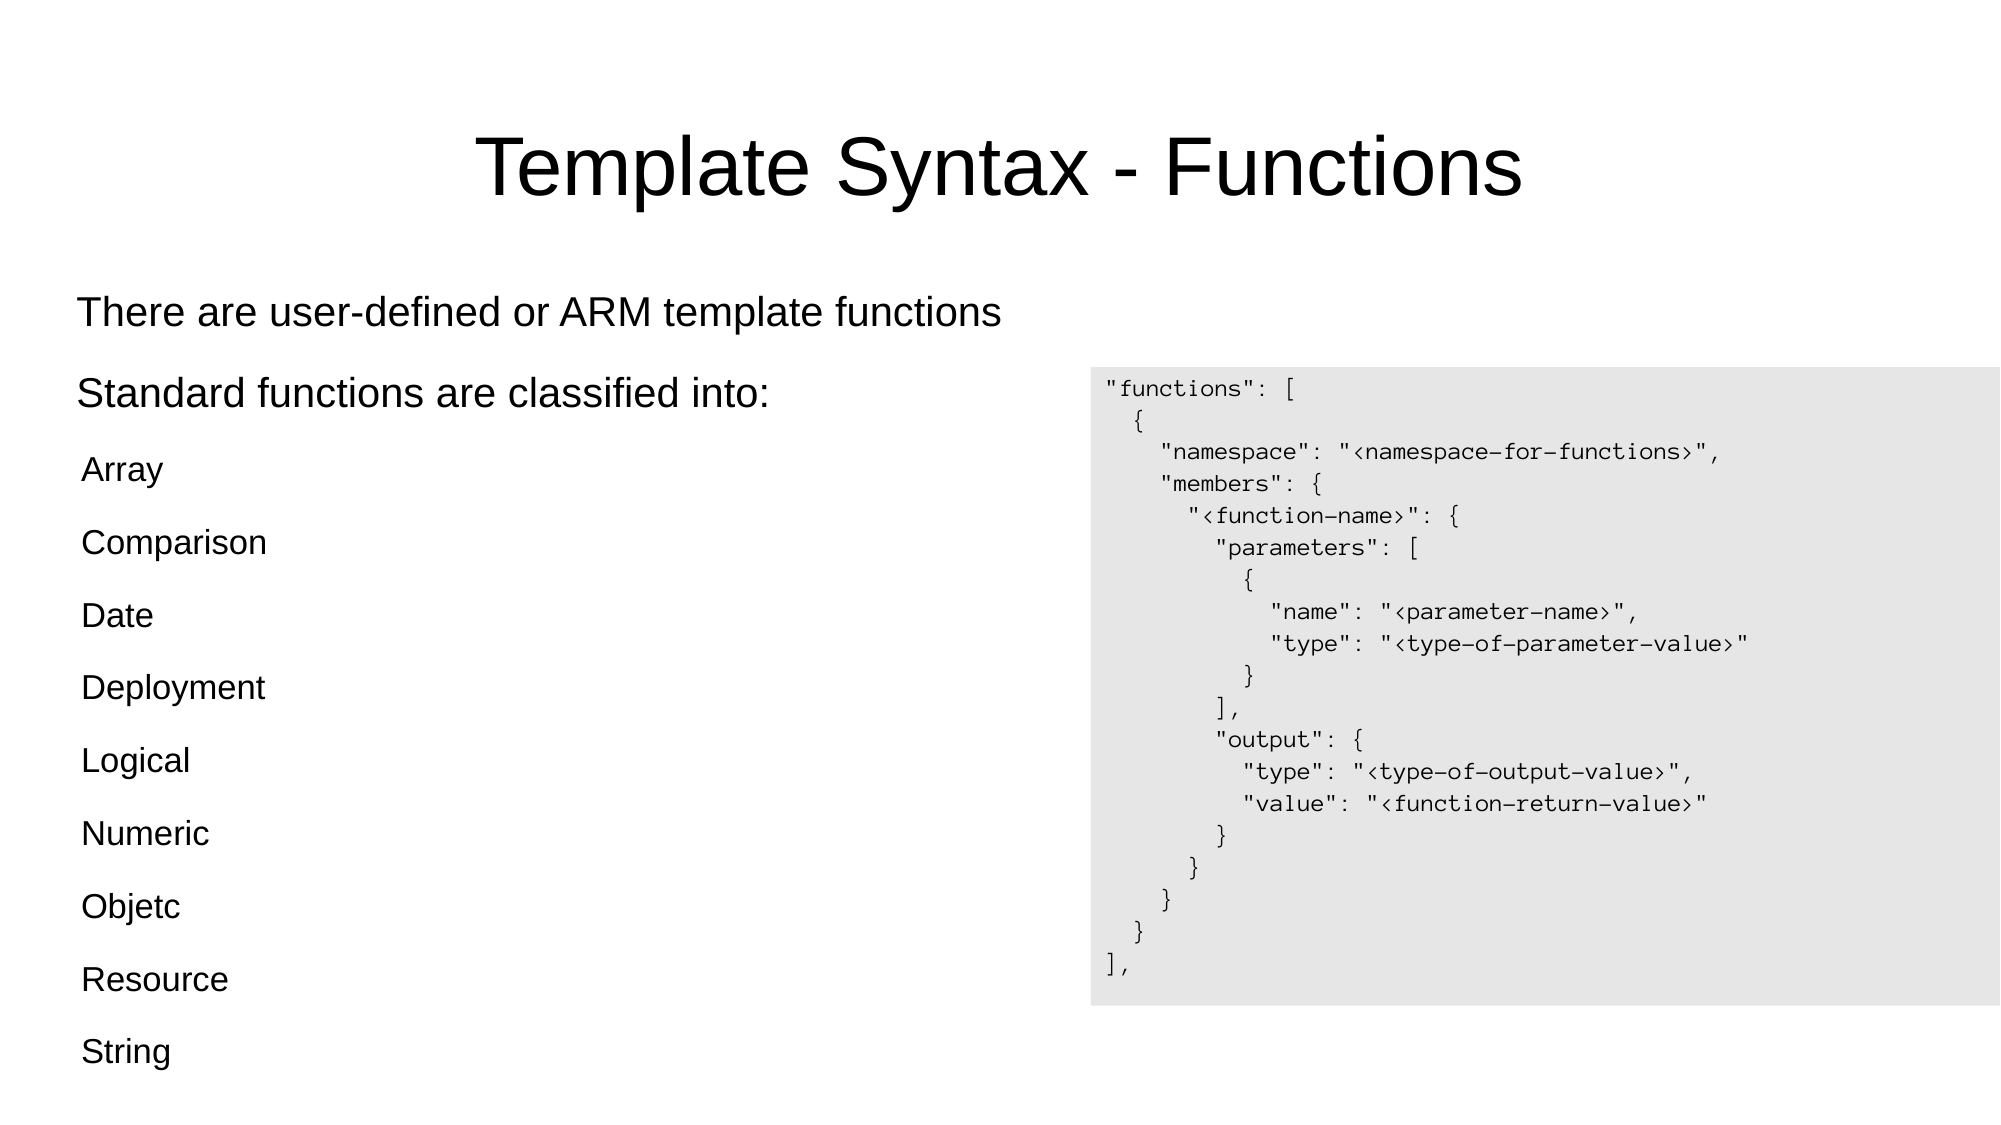

# Template Syntax - Functions
There are user-defined or ARM template functions
Standard functions are classified into:
Array
Comparison
Date
Deployment
Logical
Numeric
Objetc
Resource
String
"functions": [
  {
    "namespace": "<namespace-for-functions>",
    "members": {
      "<function-name>": {
        "parameters": [
          {
            "name": "<parameter-name>",
            "type": "<type-of-parameter-value>"
          }
        ],
        "output": {
          "type": "<type-of-output-value>",
          "value": "<function-return-value>"
        }
      }
    }
  }
],